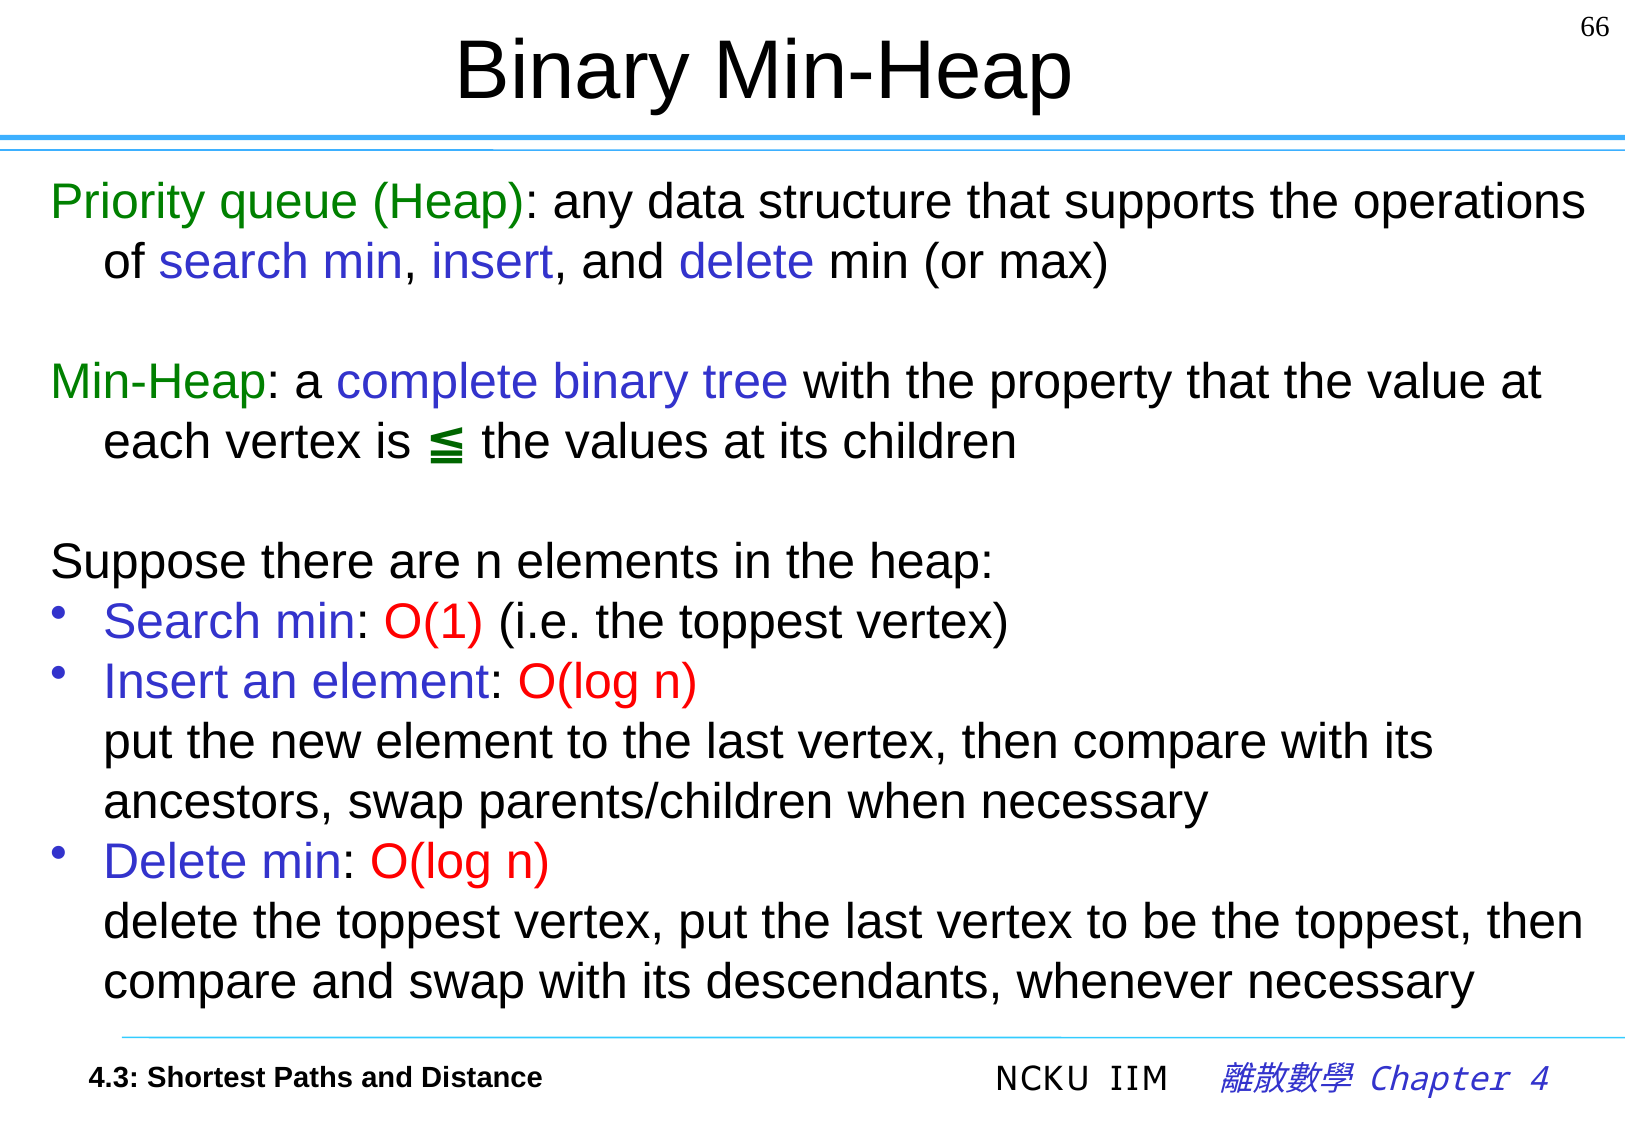

66
# Binary Min-Heap
Priority queue (Heap): any data structure that supports the operations of search min, insert, and delete min (or max)

Min-Heap: a complete binary tree with the property that the value at each vertex is ≦ the values at its children

Suppose there are n elements in the heap:
Search min: O(1) (i.e. the toppest vertex)
Insert an element: O(log n)
put the new element to the last vertex, then compare with its ancestors, swap parents/children when necessary
Delete min: O(log n)
delete the toppest vertex, put the last vertex to be the toppest, then compare and swap with its descendants, whenever necessary
4.3: Shortest Paths and Distance